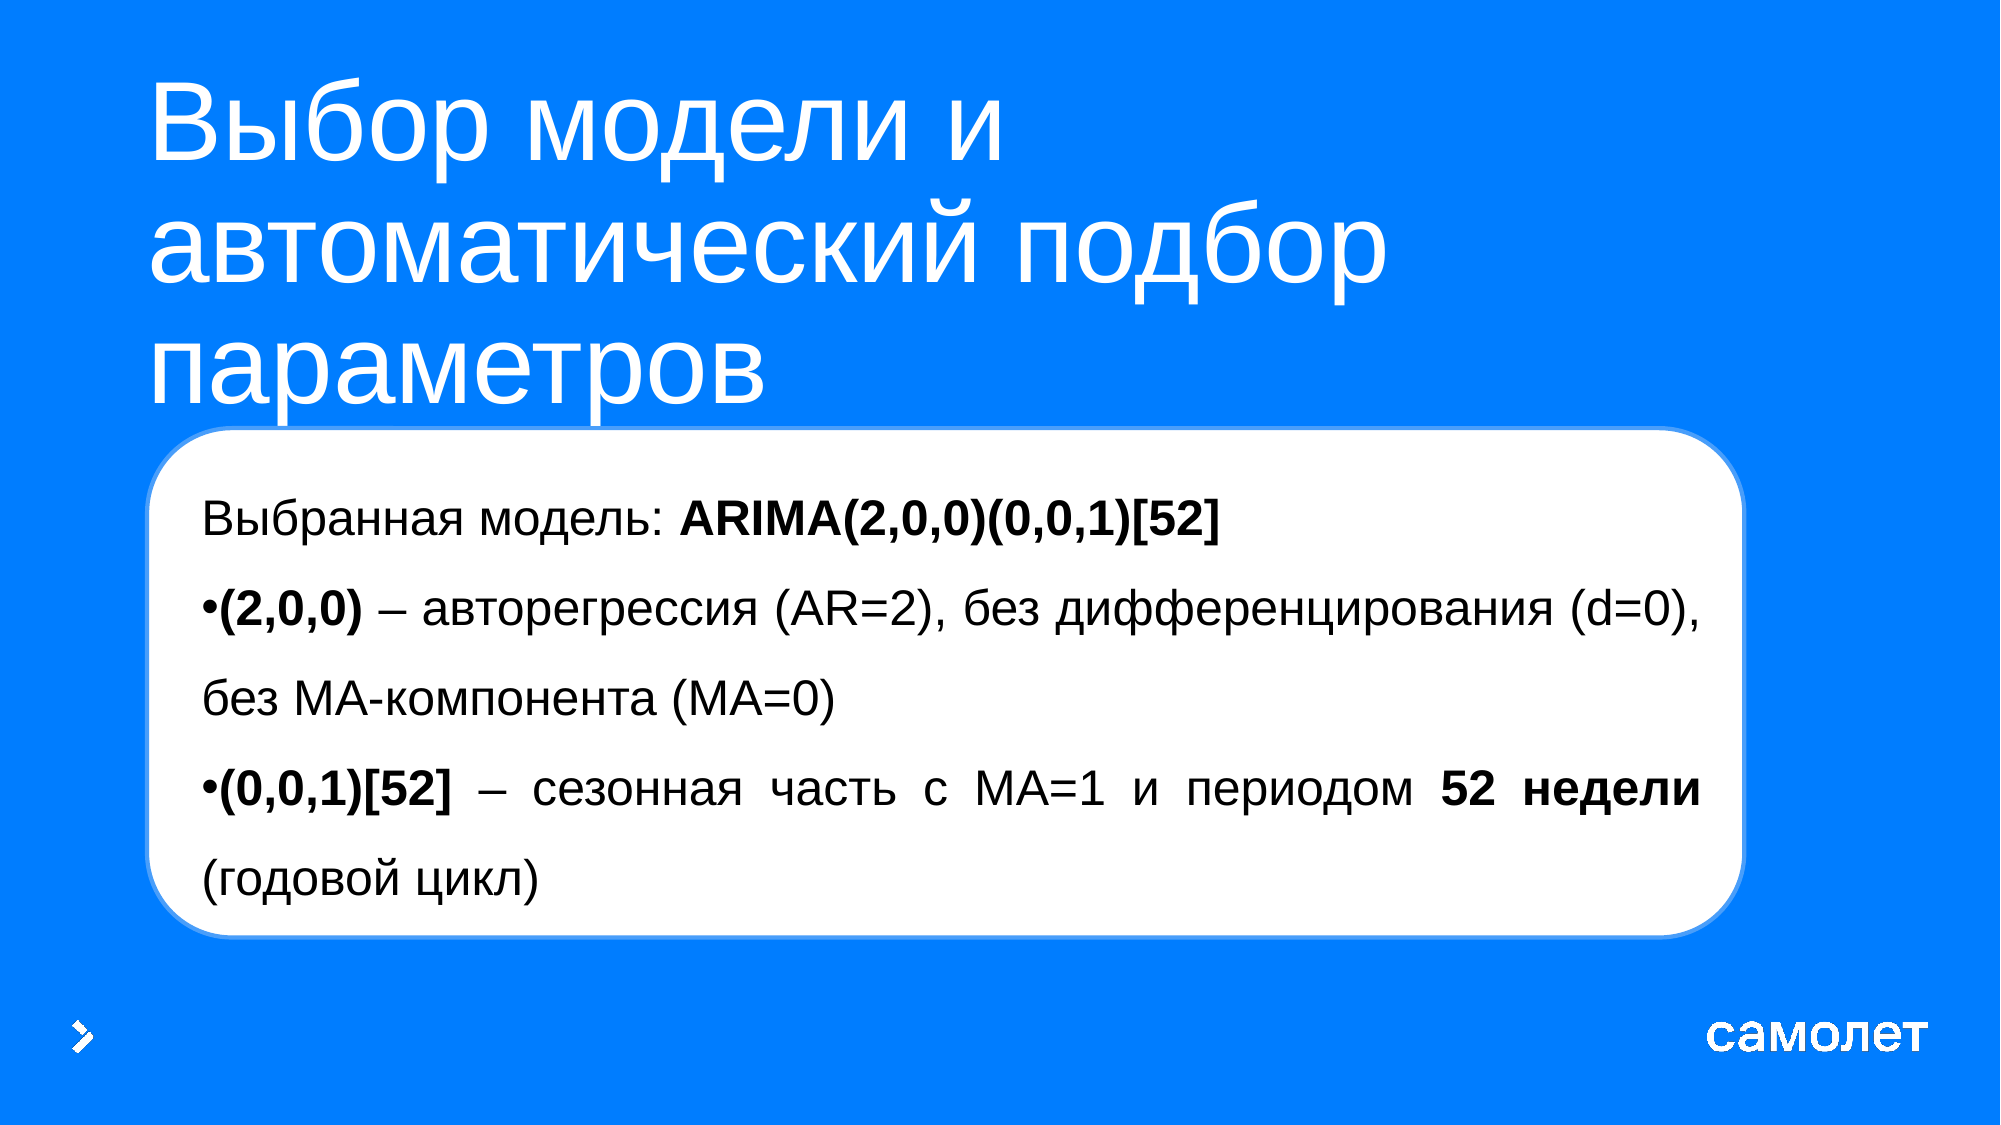

# Выбор модели и автоматический подбор параметров

Выбранная модель: ARIMA(2,0,0)(0,0,1)[52]
(2,0,0) – авторегрессия (AR=2), без дифференцирования (d=0), без MA-компонента (MA=0)
(0,0,1)[52] – сезонная часть с MA=1 и периодом 52 недели (годовой цикл)